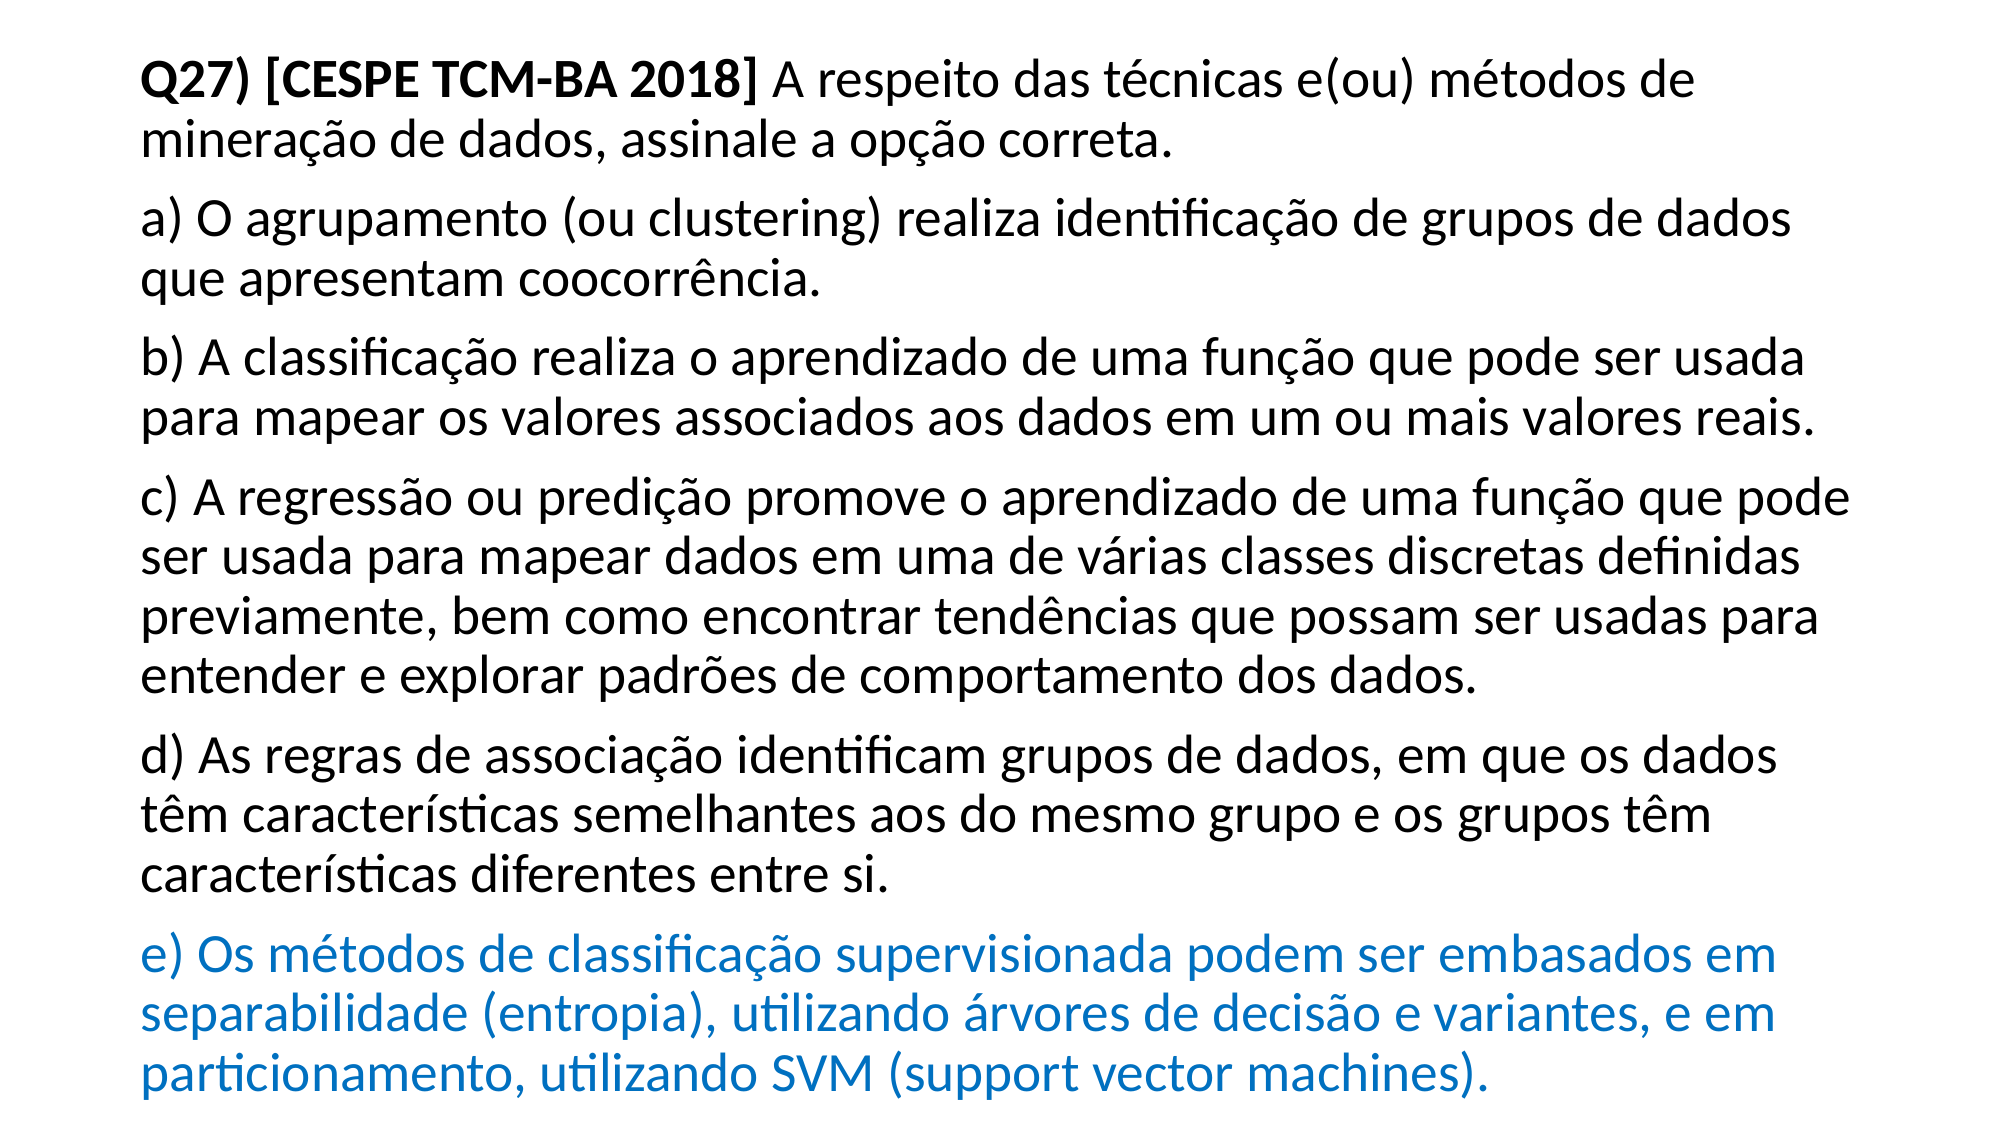

Q27) [CESPE TCM-BA 2018] A respeito das técnicas e(ou) métodos de mineração de dados, assinale a opção correta.
a) O agrupamento (ou clustering) realiza identificação de grupos de dados que apresentam coocorrência.
b) A classificação realiza o aprendizado de uma função que pode ser usada para mapear os valores associados aos dados em um ou mais valores reais.
c) A regressão ou predição promove o aprendizado de uma função que pode ser usada para mapear dados em uma de várias classes discretas definidas previamente, bem como encontrar tendências que possam ser usadas para entender e explorar padrões de comportamento dos dados.
d) As regras de associação identificam grupos de dados, em que os dados têm características semelhantes aos do mesmo grupo e os grupos têm características diferentes entre si.
e) Os métodos de classificação supervisionada podem ser embasados em separabilidade (entropia), utilizando árvores de decisão e variantes, e em particionamento, utilizando SVM (support vector machines).